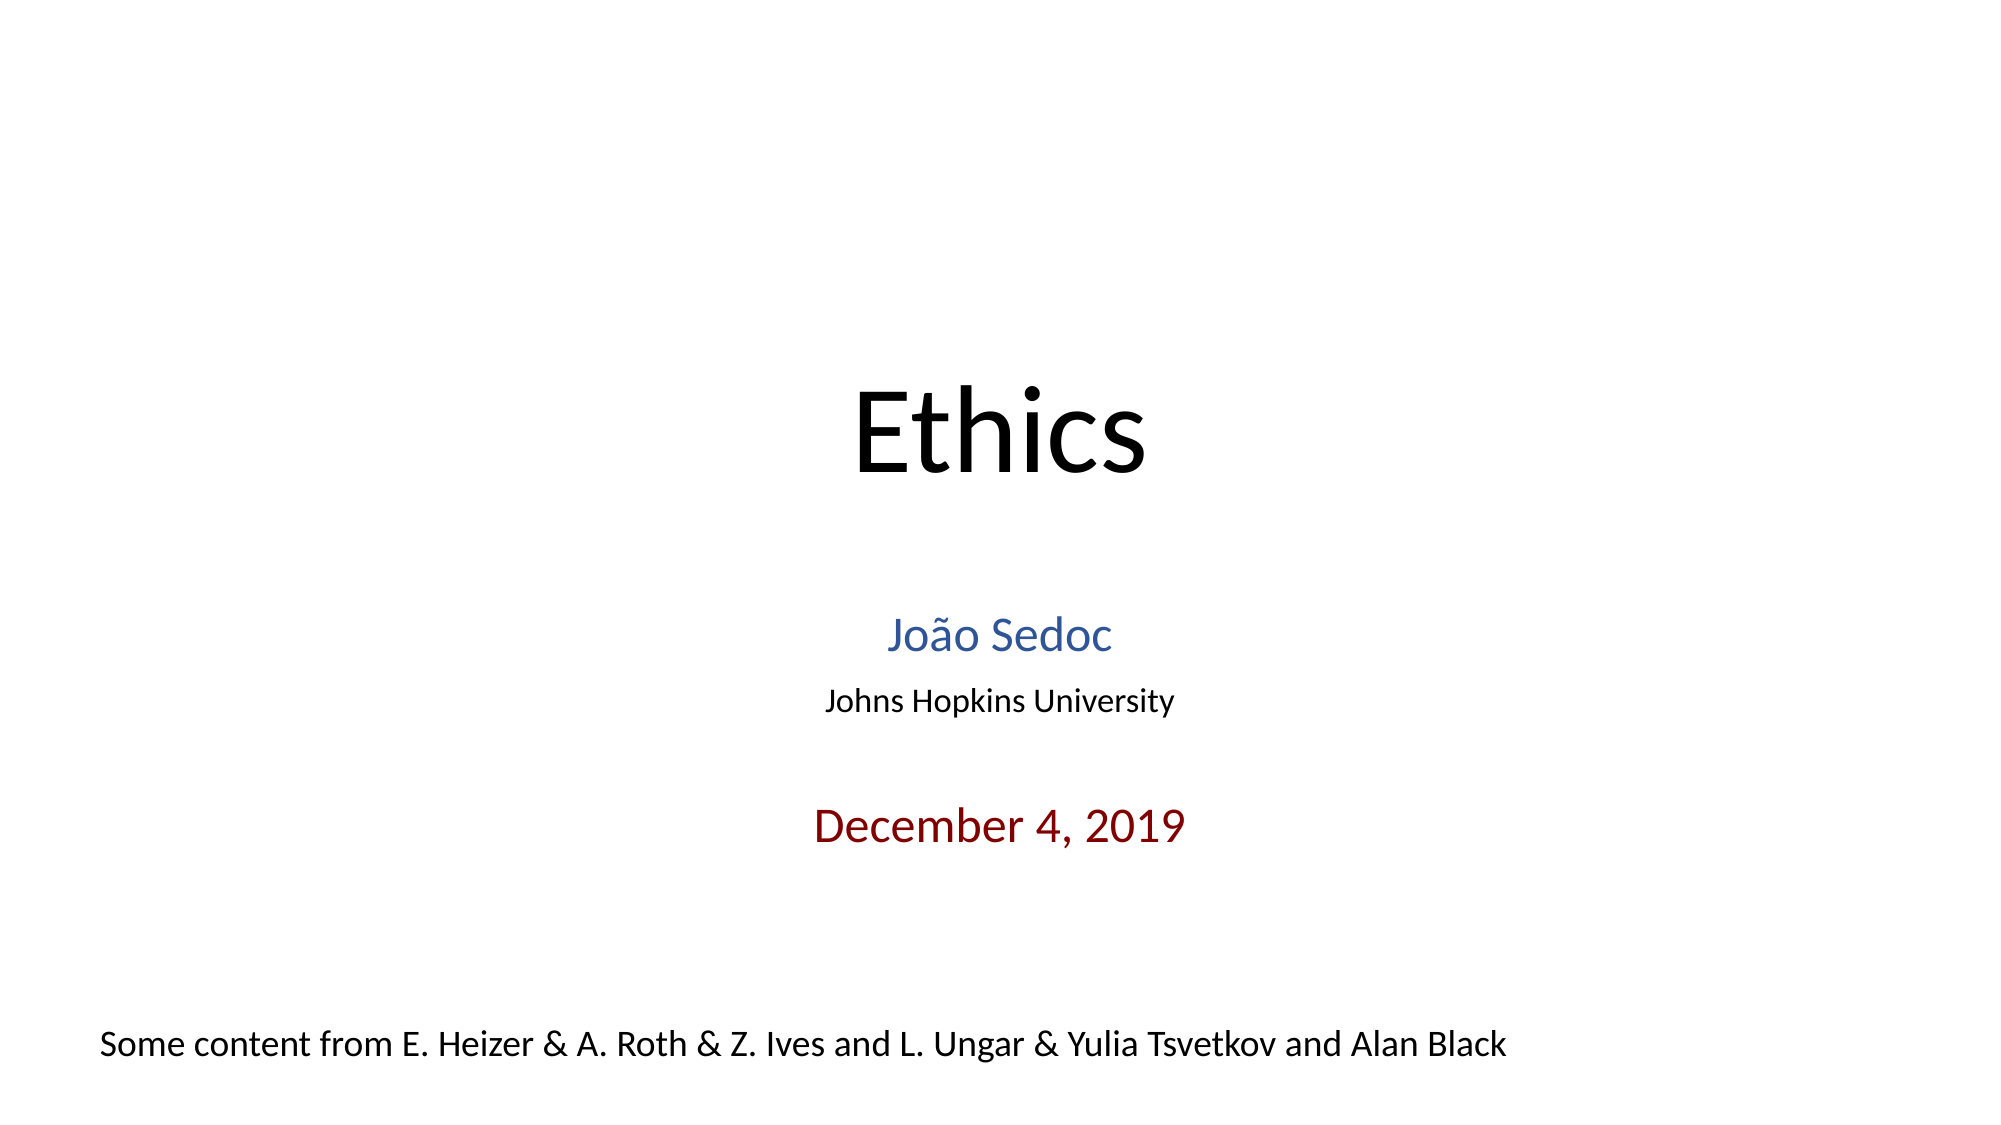

# Ethics
João Sedoc
Johns Hopkins University

December 4, 2019
Some content from E. Heizer & A. Roth & Z. Ives and L. Ungar & Yulia Tsvetkov and Alan Black